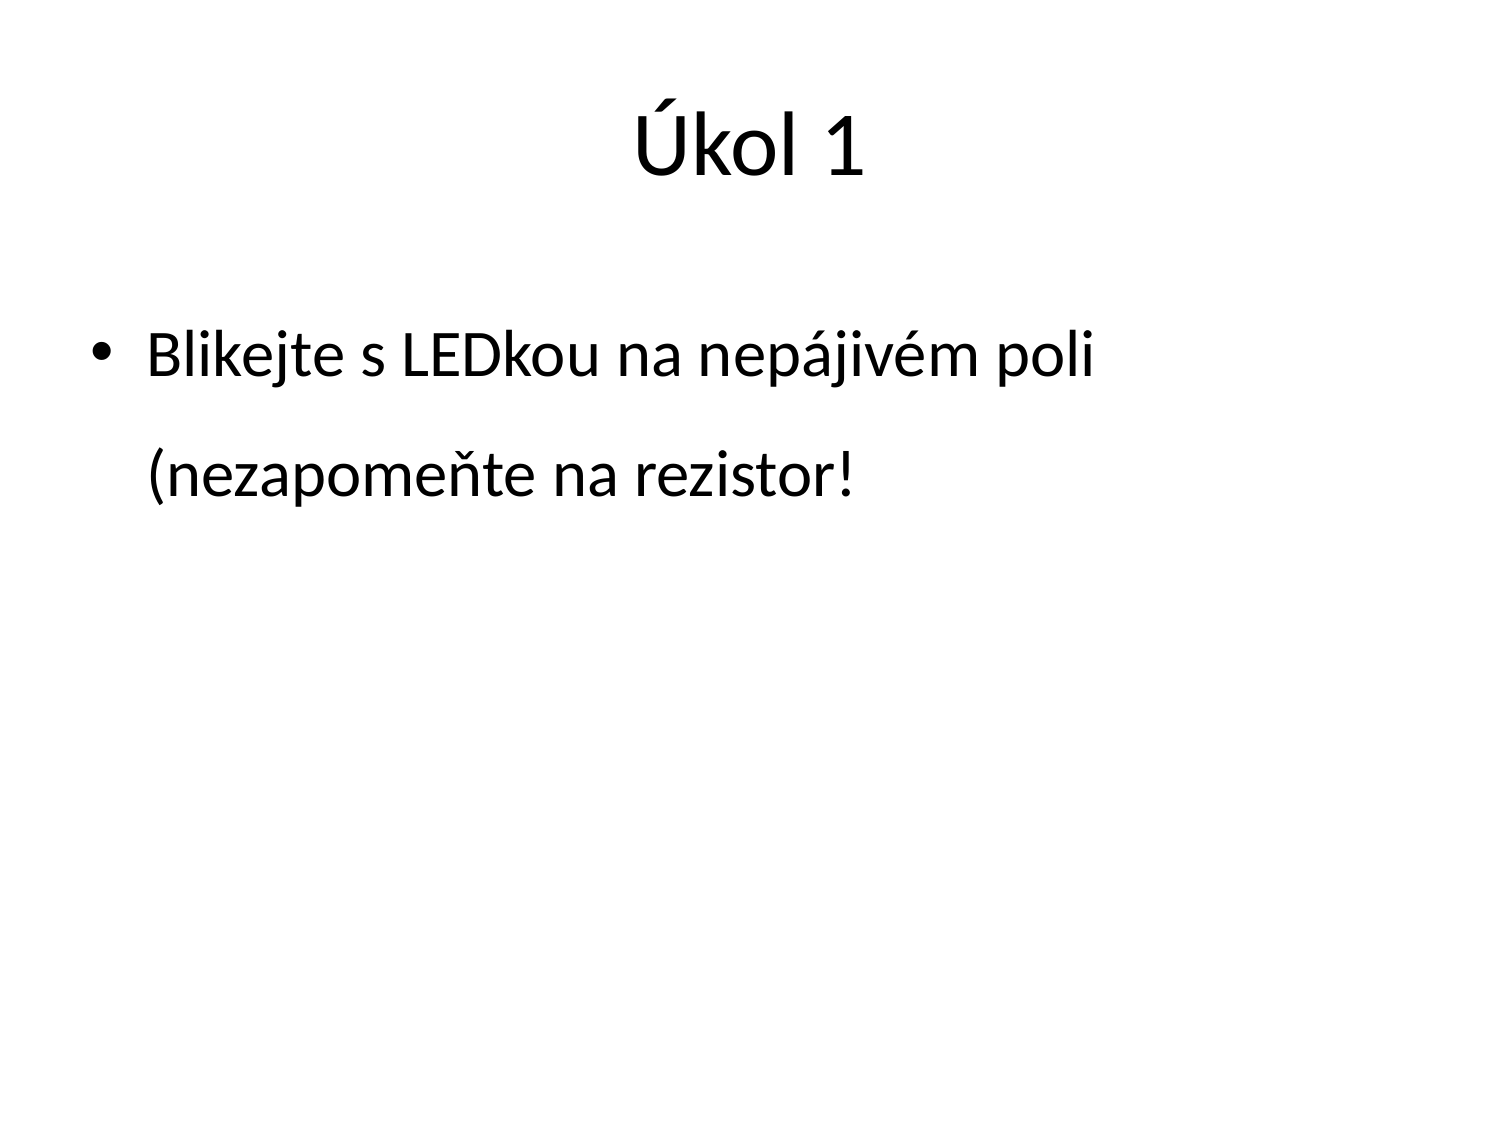

# Úkol 1
Blikejte s LEDkou na nepájivém poli (nezapomeňte na rezistor!